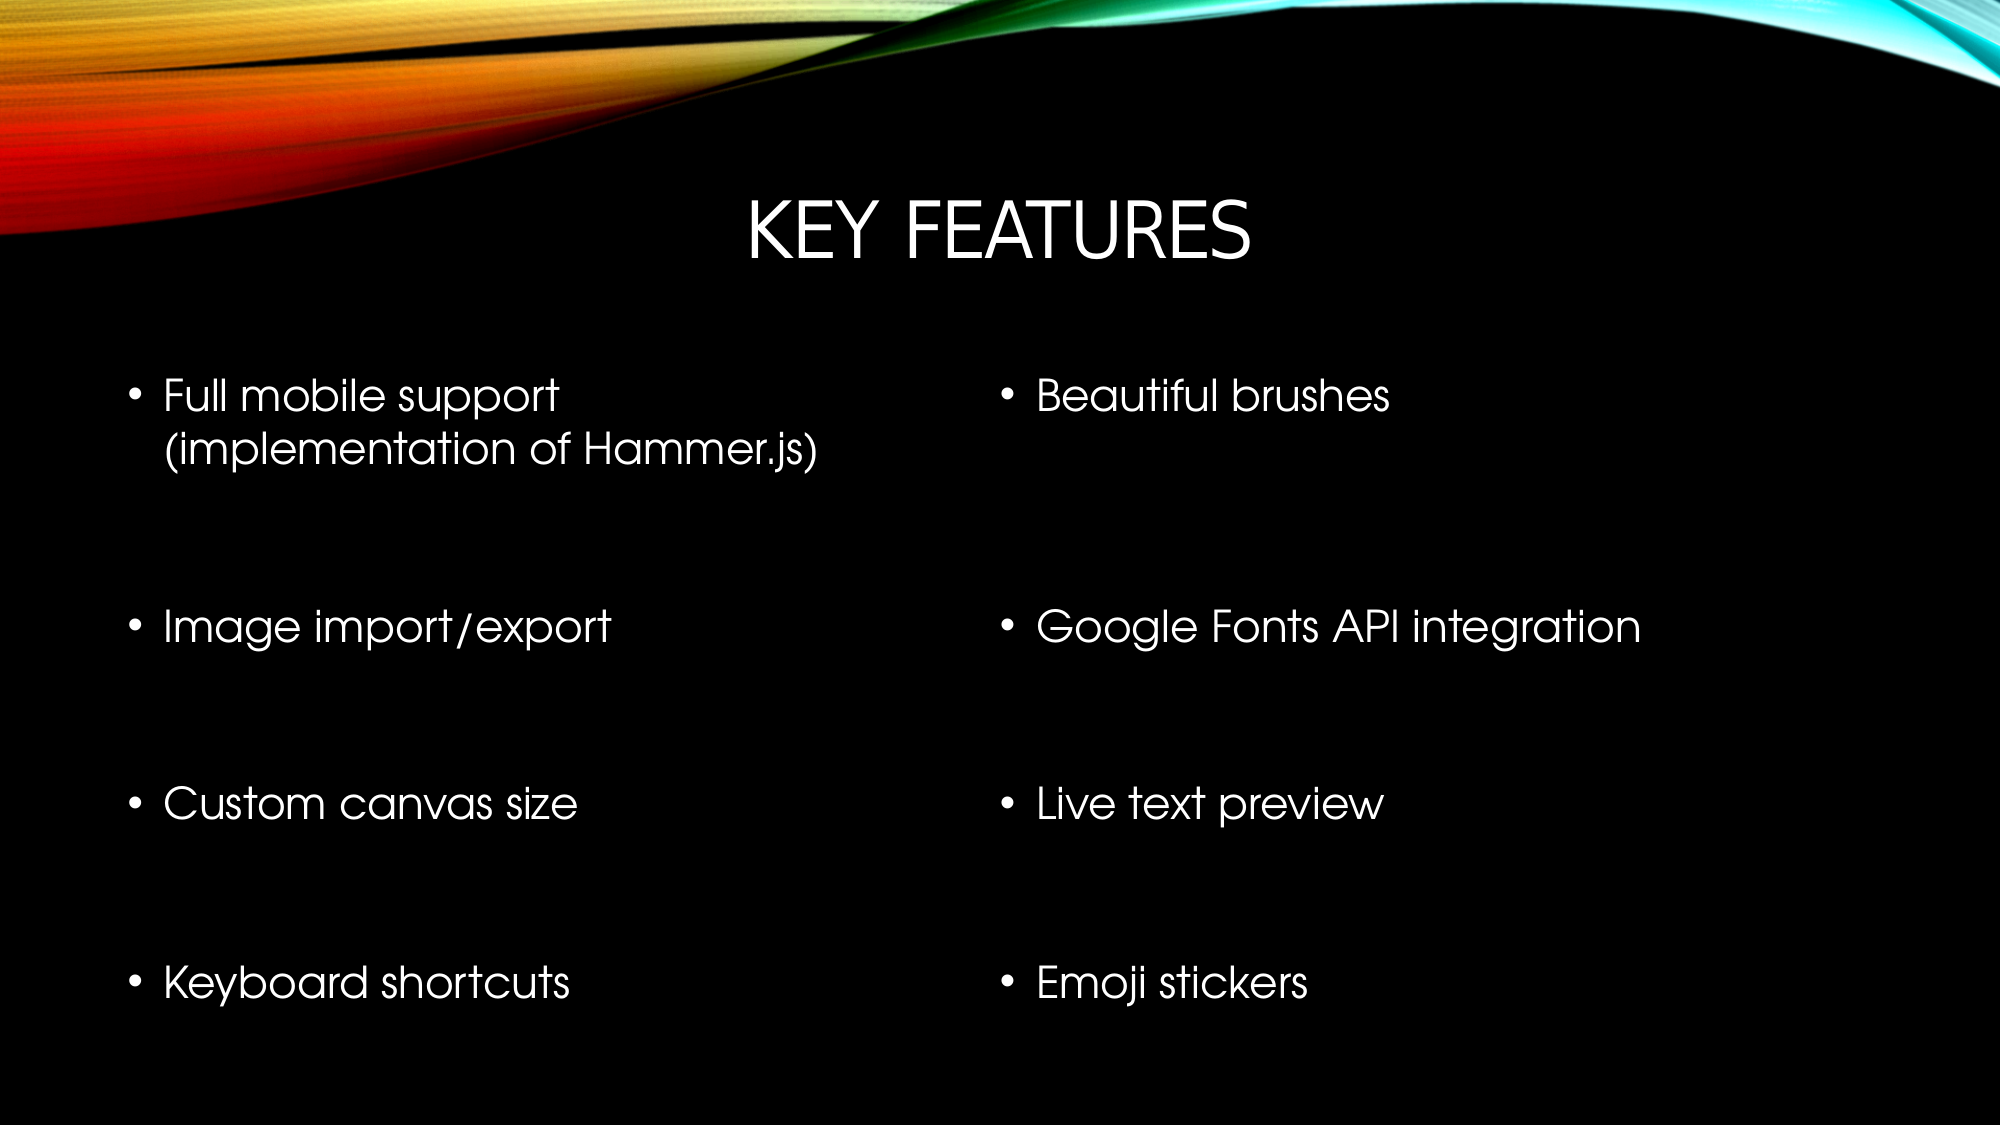

# Key Features
Full mobile support
(implementation of Hammer.js)
Image import/export
Custom canvas size
Keyboard shortcuts
Beautiful brushes
Google Fonts API integration
Live text preview
Emoji stickers